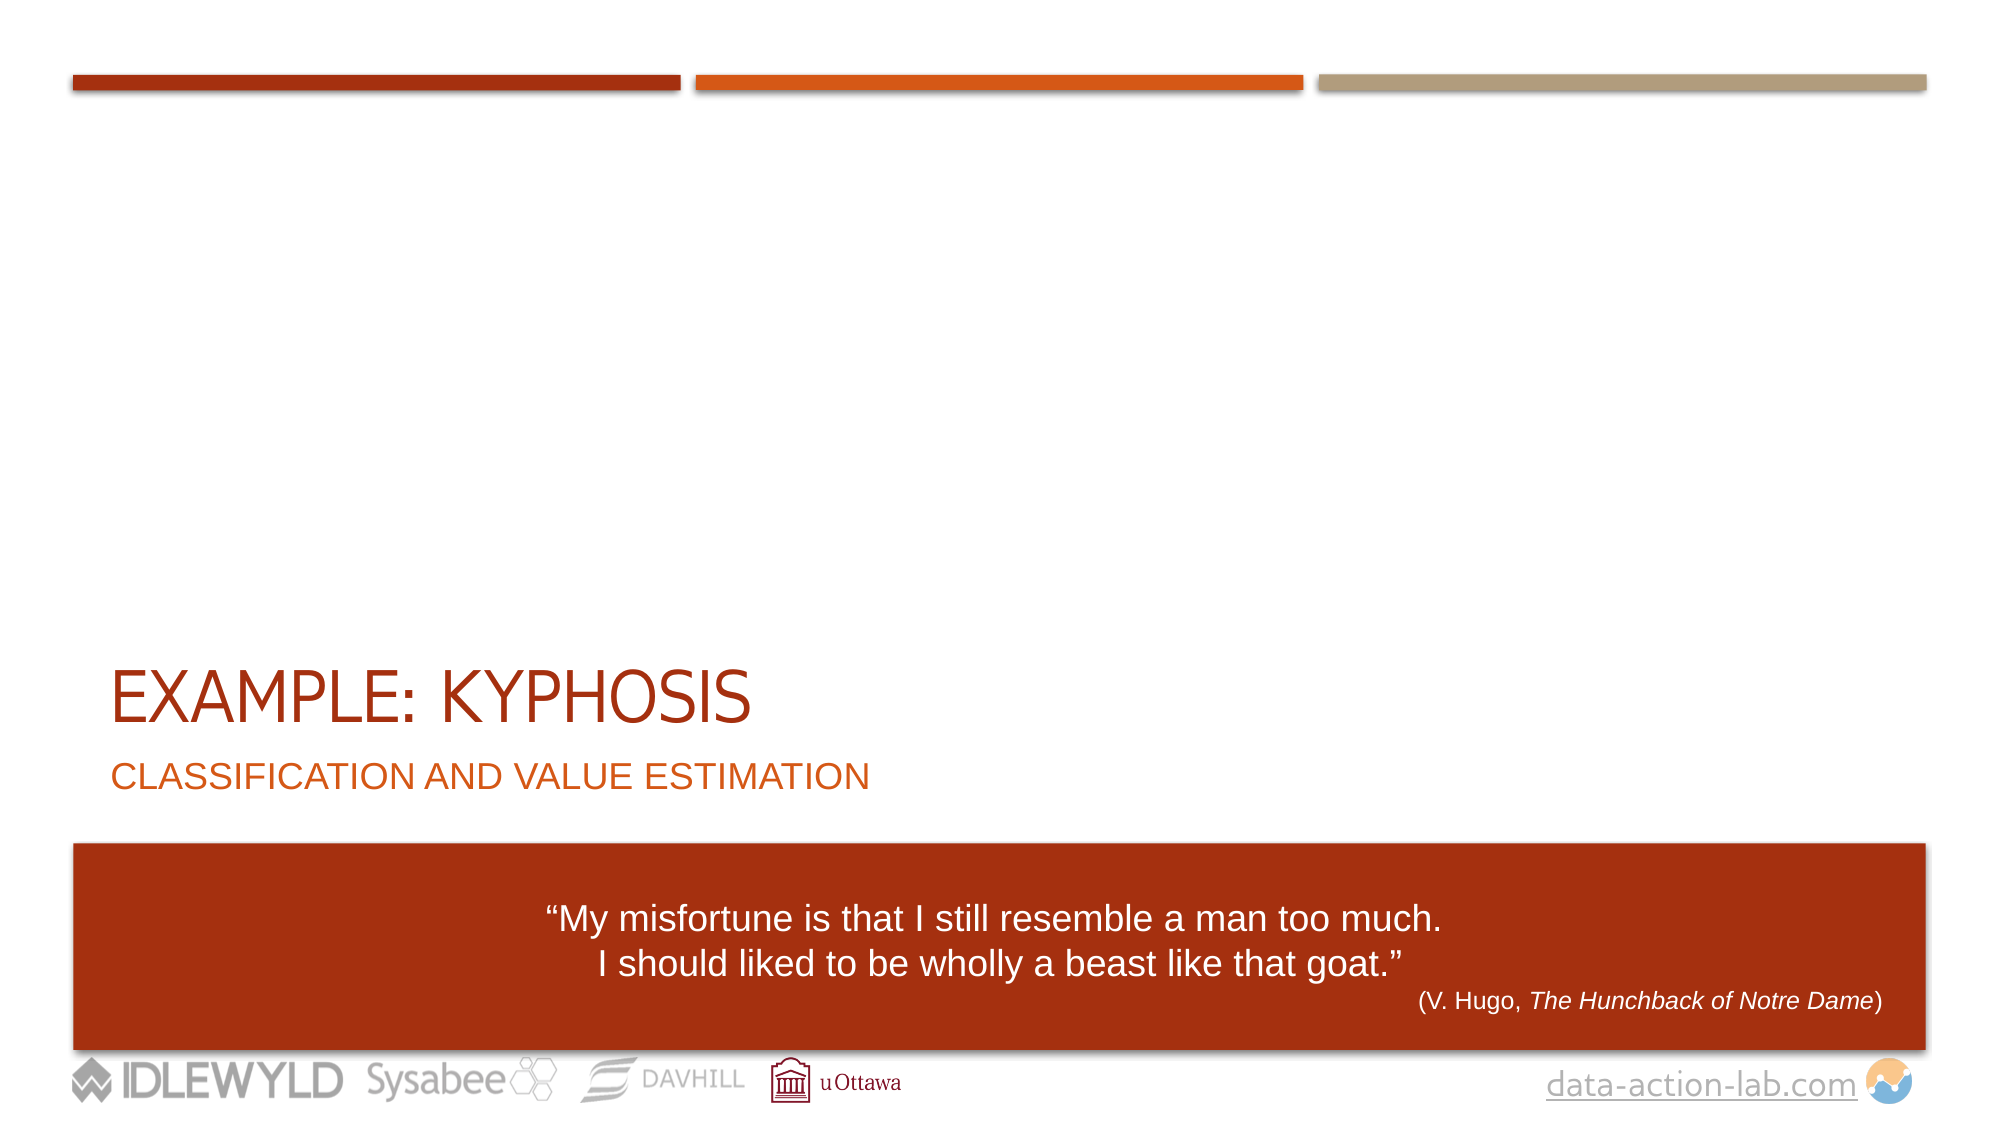

# EXAMPLE: KYPHOSIS
CLASSIFICATION AND VALUE ESTIMATION
“My misfortune is that I still resemble a man too much.
I should liked to be wholly a beast like that goat.”
(V. Hugo, The Hunchback of Notre Dame)